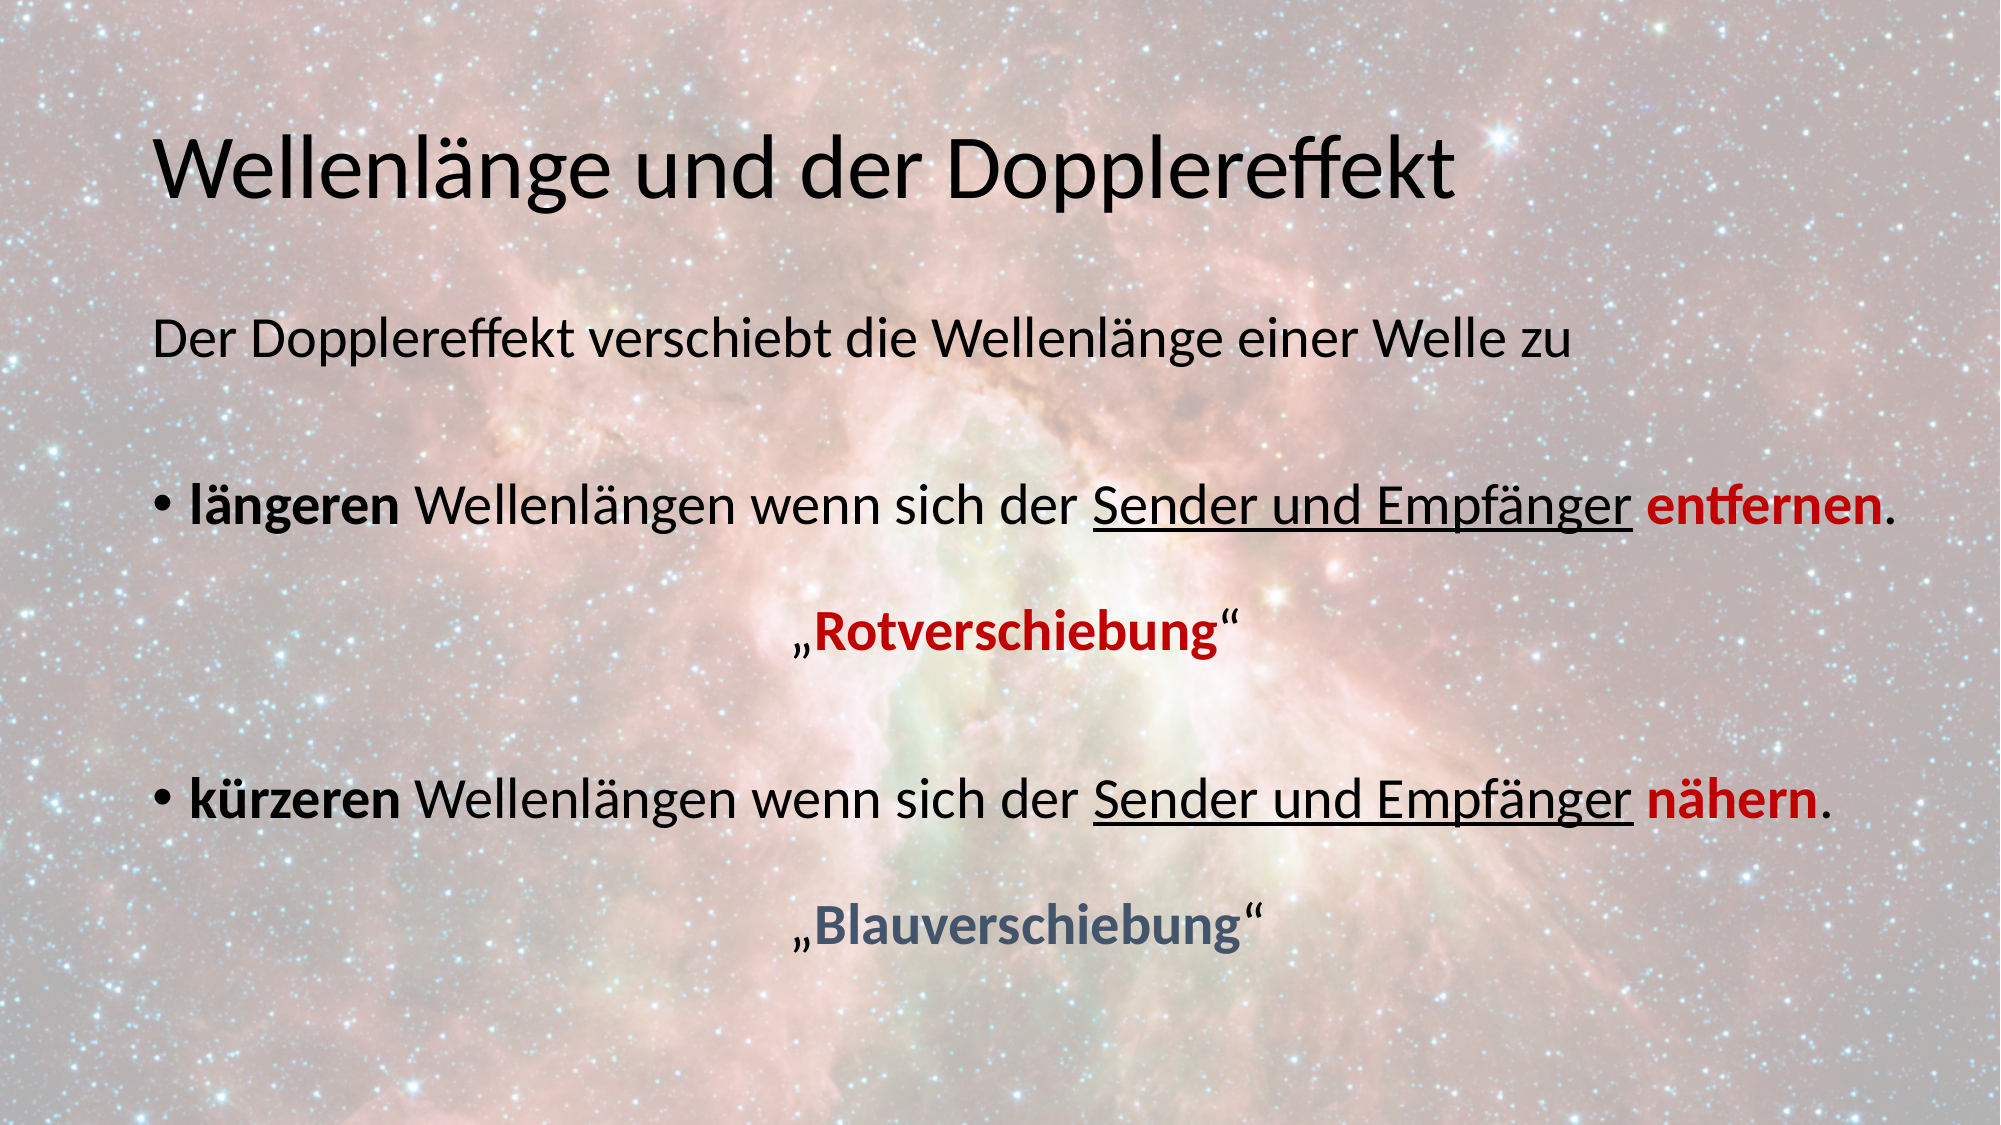

# Wellenlänge und der Dopplereffekt
Der Dopplereffekt verschiebt die Wellenlänge einer Welle zu

längeren Wellenlängen wenn sich der Sender und Empfänger entfernen.
				„Rotverschiebung“

kürzeren Wellenlängen wenn sich der Sender und Empfänger nähern.
				„Blauverschiebung“